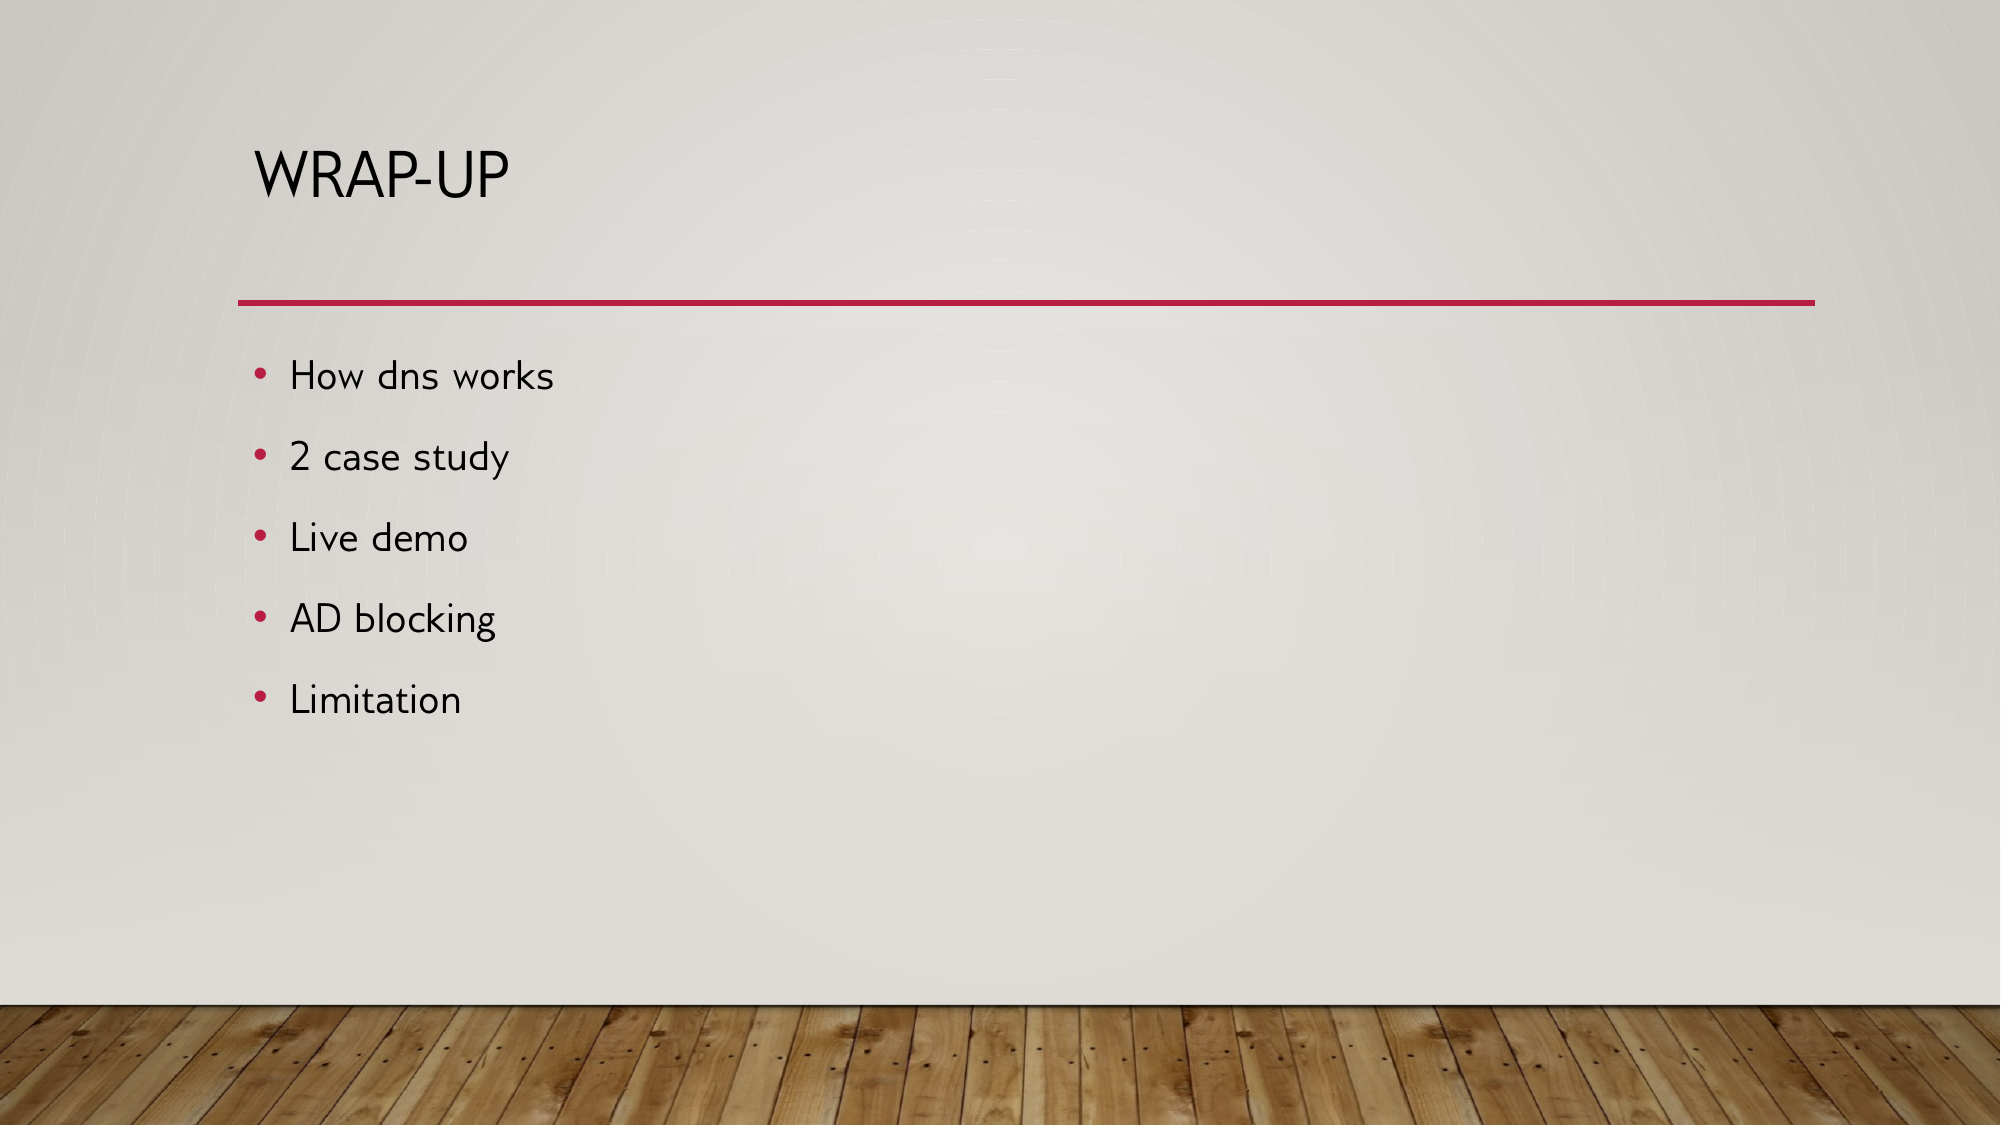

# WRAP-UP
How dns works
2 case study
Live demo
AD blocking
Limitation